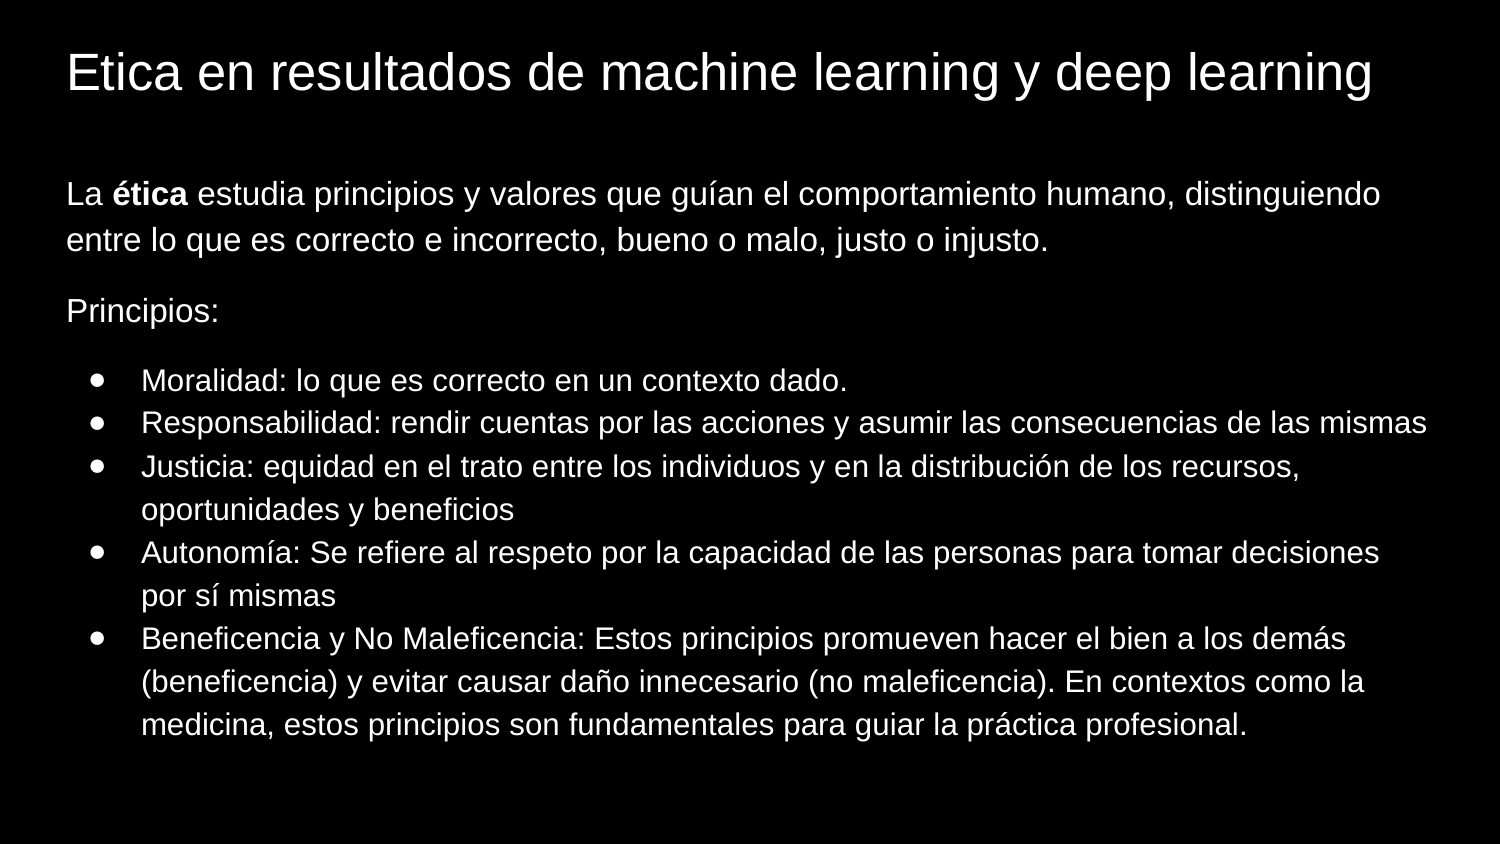

# Etica en resultados de machine learning y deep learning
La ética estudia principios y valores que guían el comportamiento humano, distinguiendo entre lo que es correcto e incorrecto, bueno o malo, justo o injusto.
Principios:
Moralidad: lo que es correcto en un contexto dado.
Responsabilidad: rendir cuentas por las acciones y asumir las consecuencias de las mismas
Justicia: equidad en el trato entre los individuos y en la distribución de los recursos, oportunidades y beneficios
Autonomía: Se refiere al respeto por la capacidad de las personas para tomar decisiones por sí mismas
Beneficencia y No Maleficencia: Estos principios promueven hacer el bien a los demás (beneficencia) y evitar causar daño innecesario (no maleficencia). En contextos como la medicina, estos principios son fundamentales para guiar la práctica profesional.